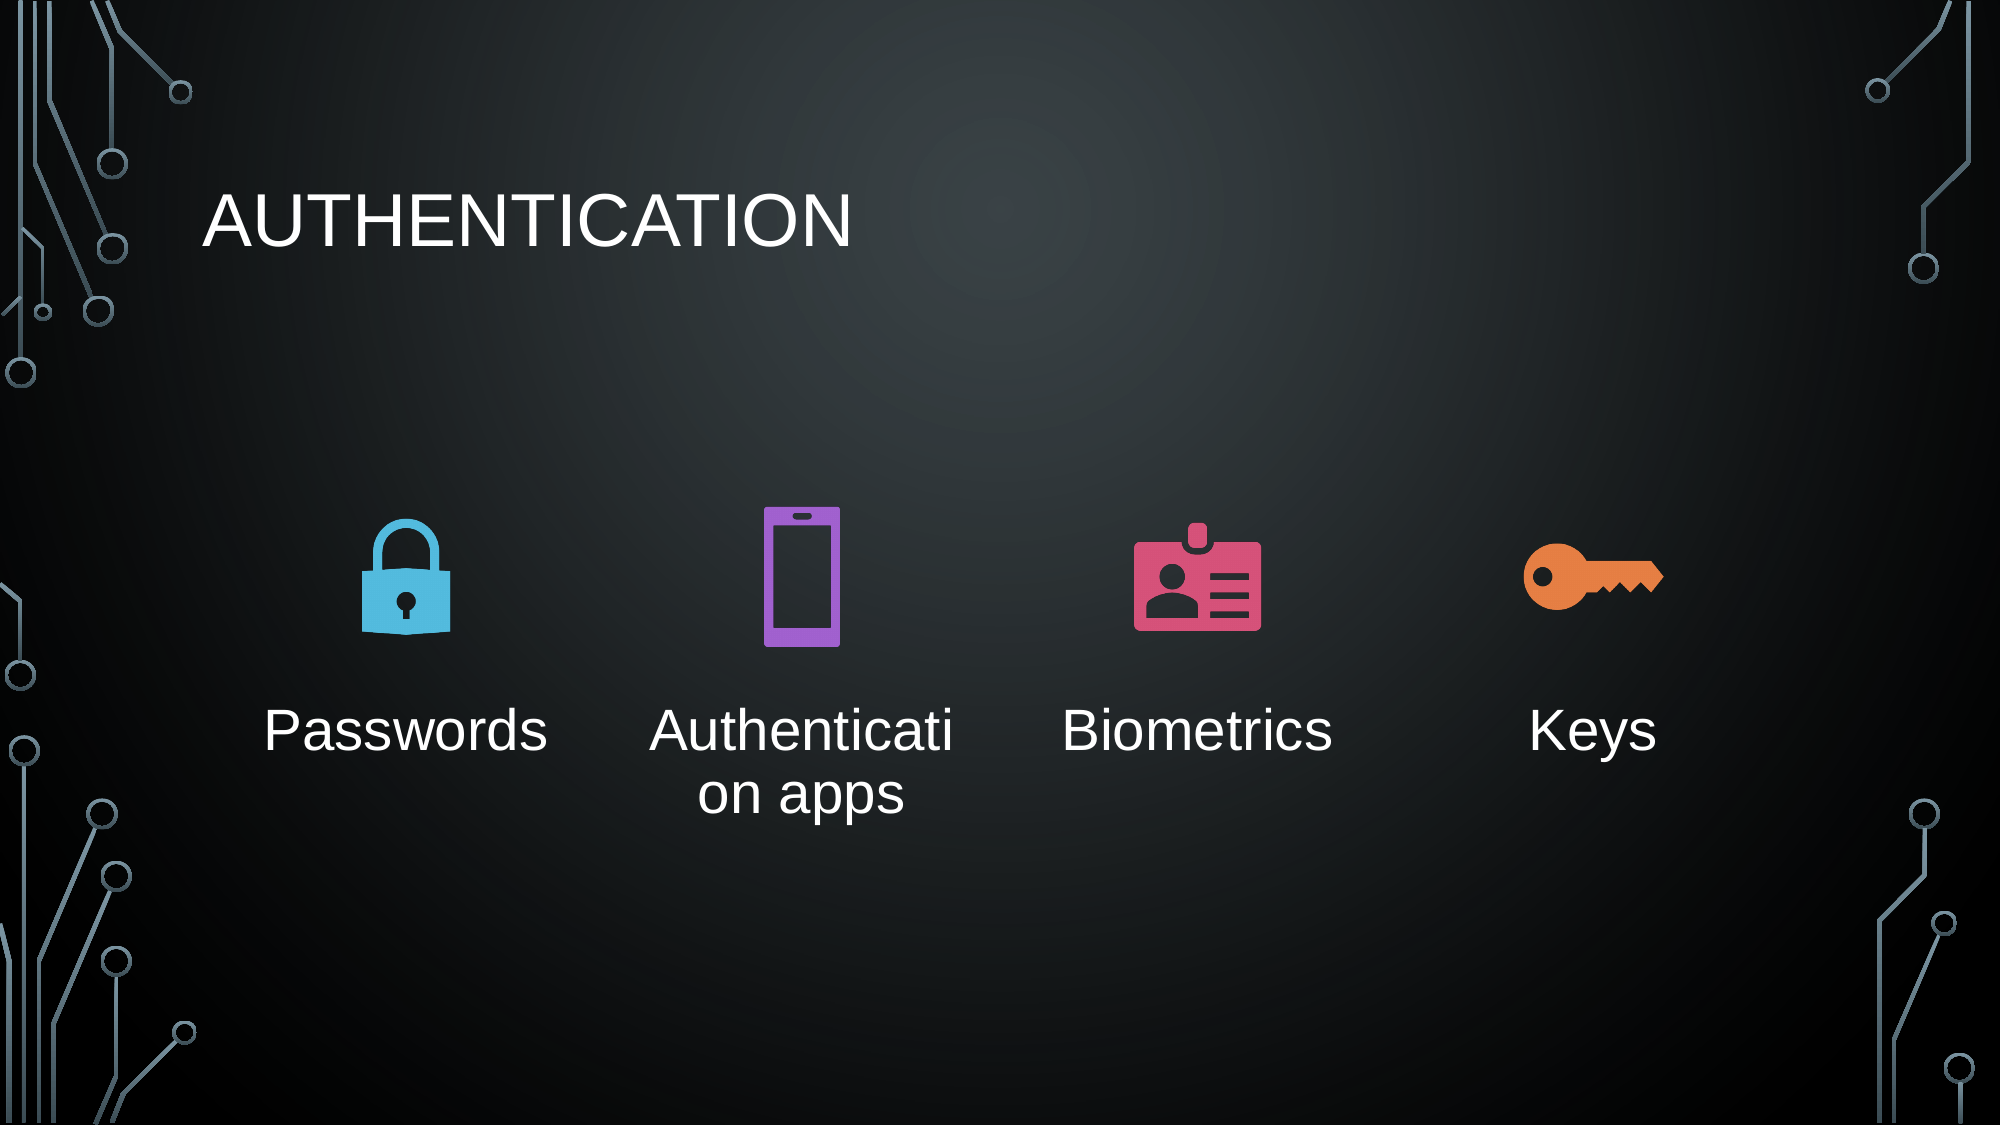

# Authentication
Passwords
Authentication apps
Biometrics
Keys